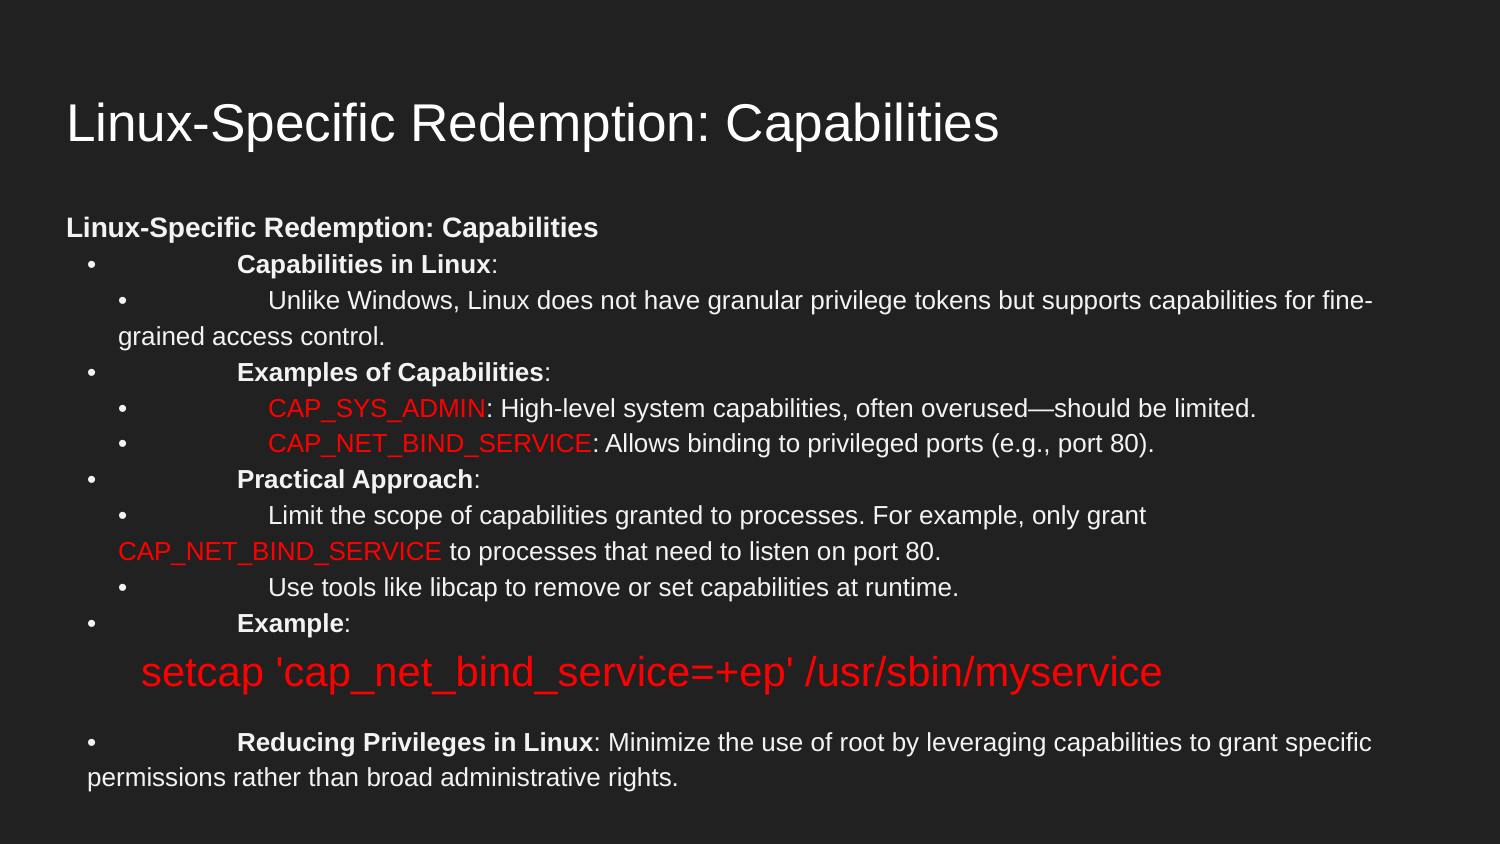

# Linux-Specific Redemption: Capabilities
Linux-Specific Redemption: Capabilities
	•	Capabilities in Linux:
	•	Unlike Windows, Linux does not have granular privilege tokens but supports capabilities for fine-grained access control.
	•	Examples of Capabilities:
	•	CAP_SYS_ADMIN: High-level system capabilities, often overused—should be limited.
	•	CAP_NET_BIND_SERVICE: Allows binding to privileged ports (e.g., port 80).
	•	Practical Approach:
	•	Limit the scope of capabilities granted to processes. For example, only grant CAP_NET_BIND_SERVICE to processes that need to listen on port 80.
	•	Use tools like libcap to remove or set capabilities at runtime.
	•	Example:
setcap 'cap_net_bind_service=+ep' /usr/sbin/myservice
	•	Reducing Privileges in Linux: Minimize the use of root by leveraging capabilities to grant specific permissions rather than broad administrative rights.